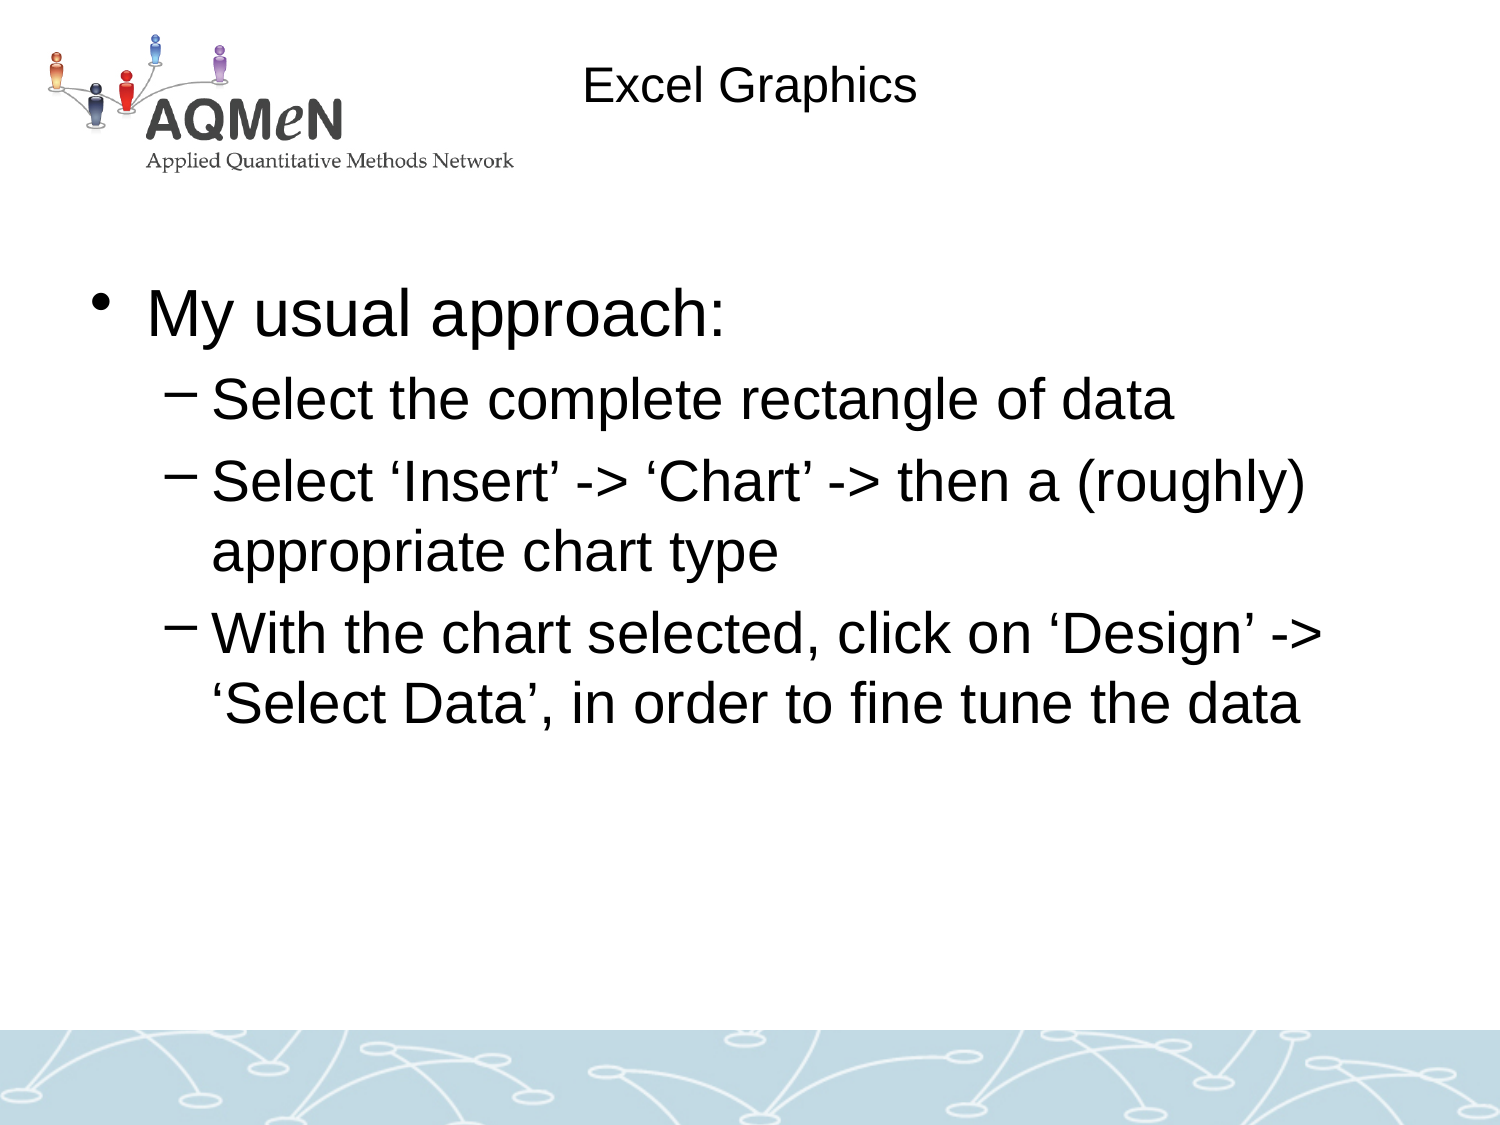

# Excel Graphics
My usual approach:
Select the complete rectangle of data
Select ‘Insert’ -> ‘Chart’ -> then a (roughly) appropriate chart type
With the chart selected, click on ‘Design’ -> ‘Select Data’, in order to fine tune the data